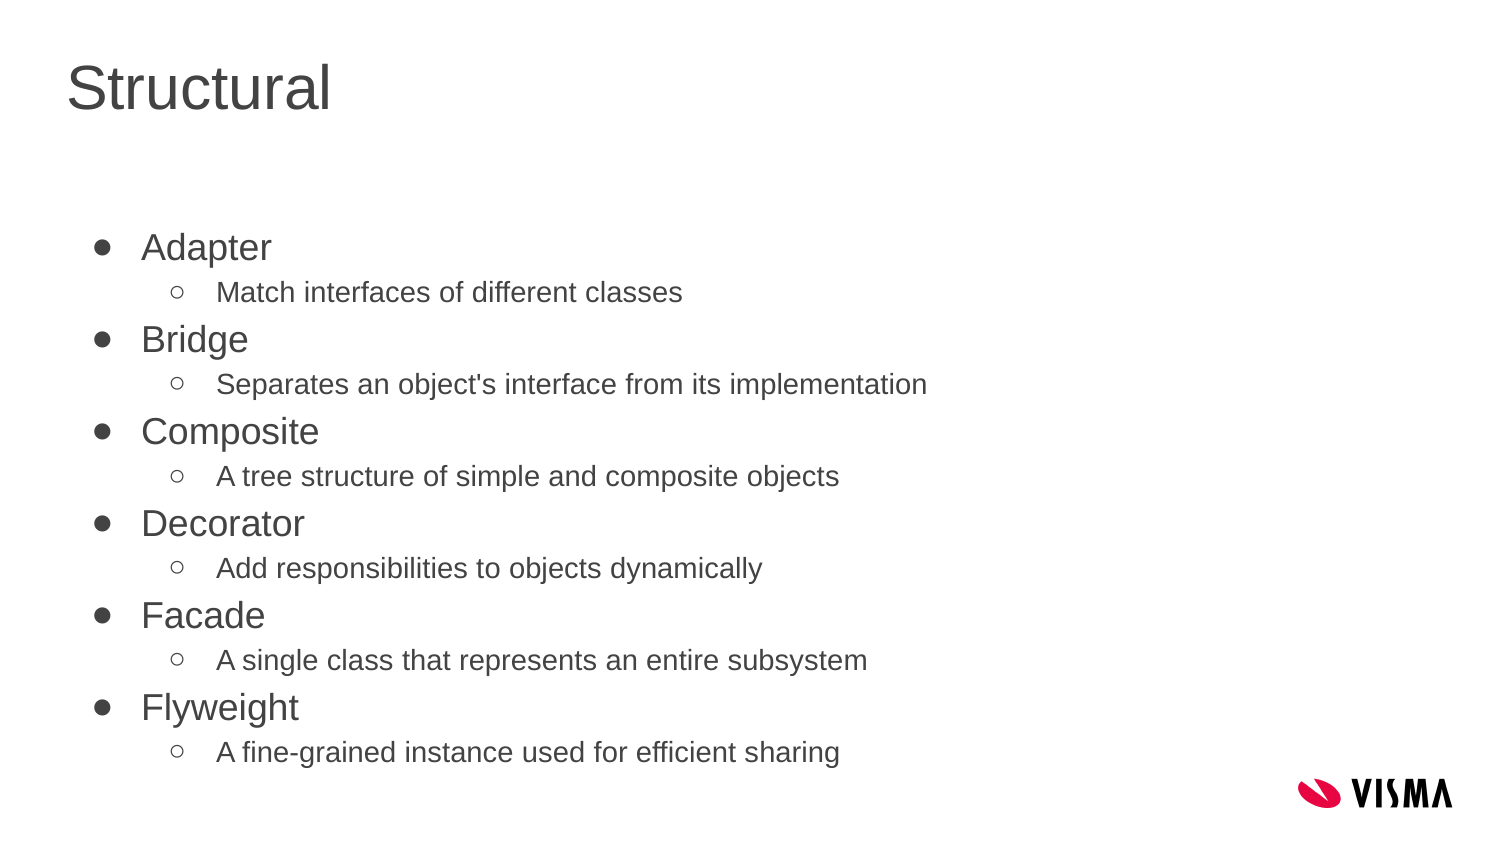

# Structural
Adapter
Match interfaces of different classes
Bridge
Separates an object's interface from its implementation
Composite
A tree structure of simple and composite objects
Decorator
Add responsibilities to objects dynamically
Facade
A single class that represents an entire subsystem
Flyweight
A fine-grained instance used for efficient sharing